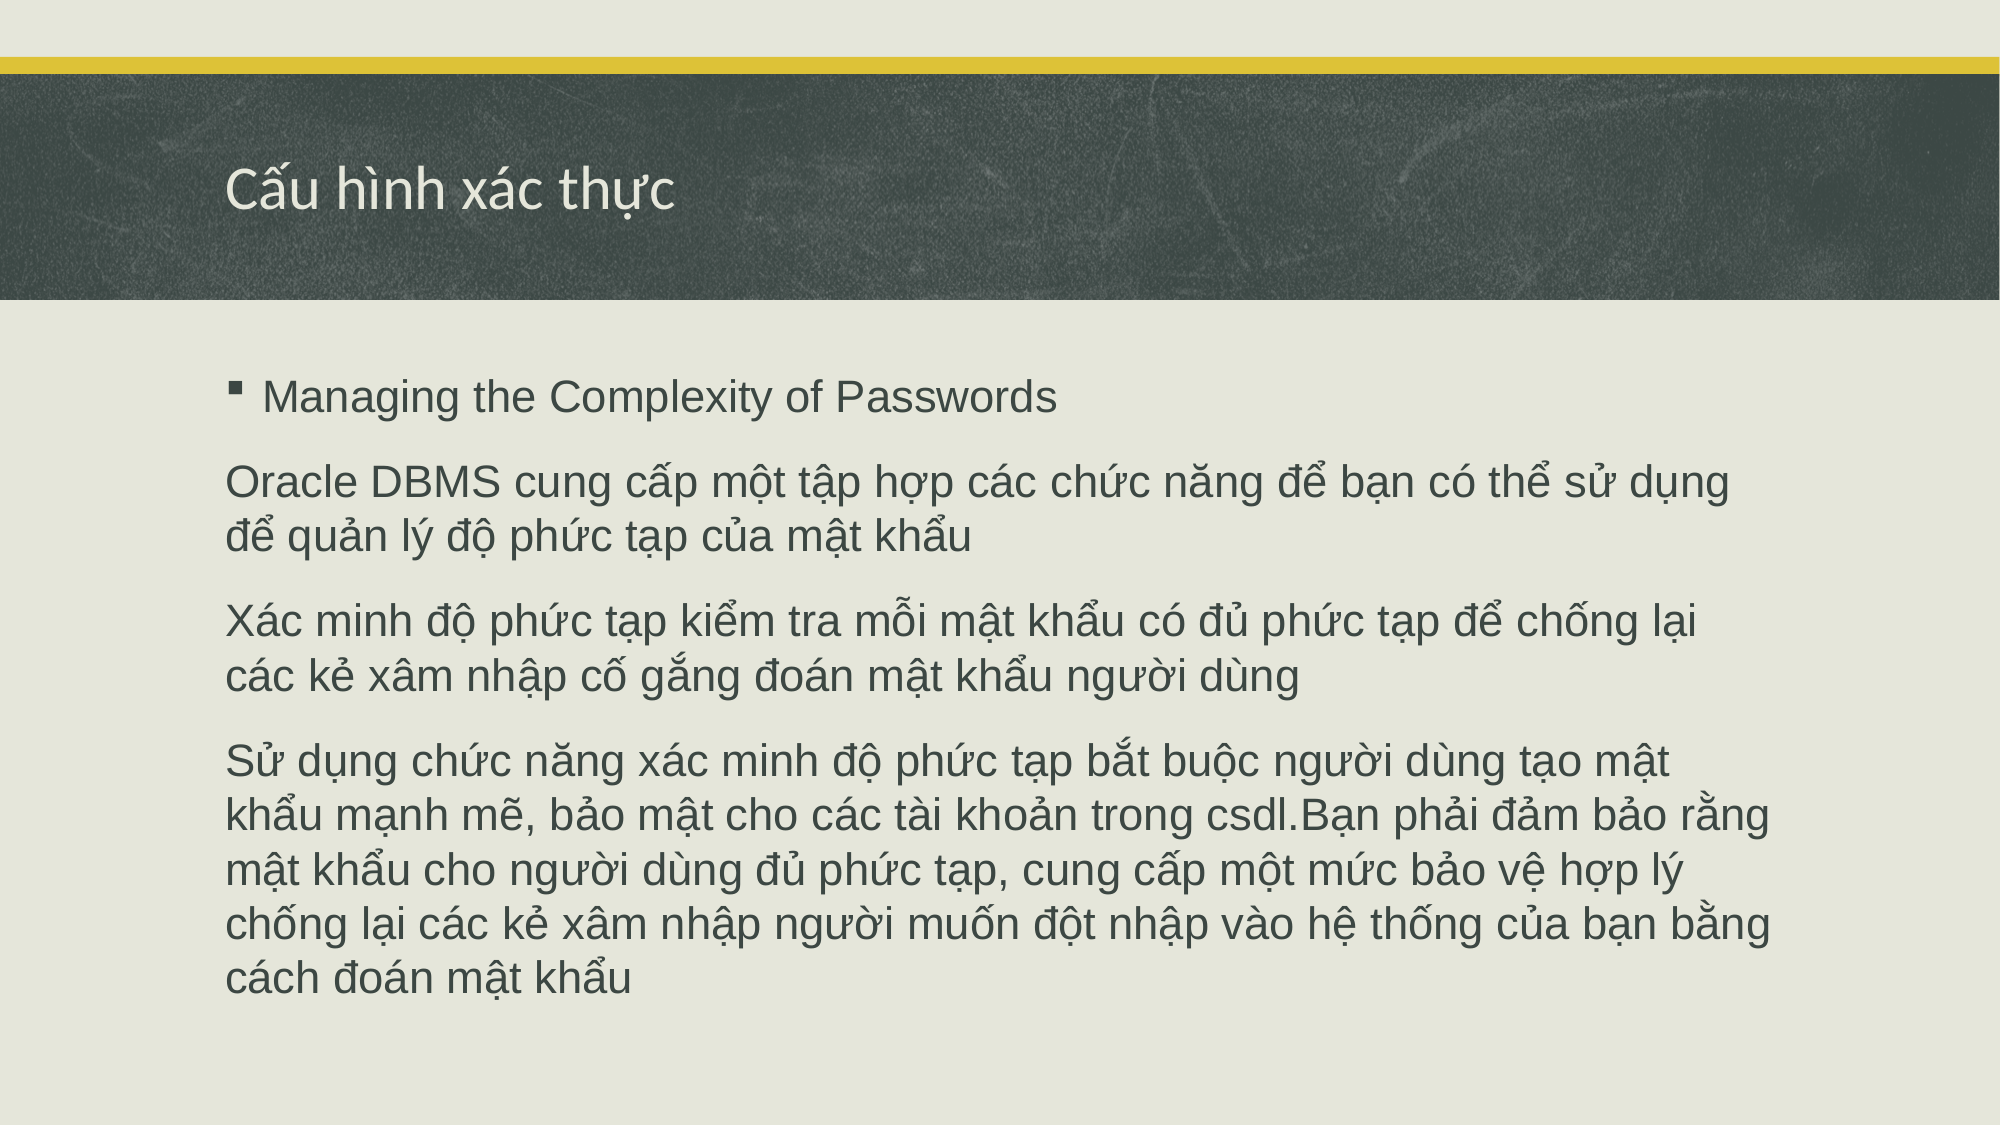

# Cấu hình xác thực
Managing the Complexity of Passwords
Oracle DBMS cung cấp một tập hợp các chức năng để bạn có thể sử dụng để quản lý độ phức tạp của mật khẩu
Xác minh độ phức tạp kiểm tra mỗi mật khẩu có đủ phức tạp để chống lại các kẻ xâm nhập cố gắng đoán mật khẩu người dùng
Sử dụng chức năng xác minh độ phức tạp bắt buộc người dùng tạo mật khẩu mạnh mẽ, bảo mật cho các tài khoản trong csdl.Bạn phải đảm bảo rằng mật khẩu cho người dùng đủ phức tạp, cung cấp một mức bảo vệ hợp lý chống lại các kẻ xâm nhập người muốn đột nhập vào hệ thống của bạn bằng cách đoán mật khẩu